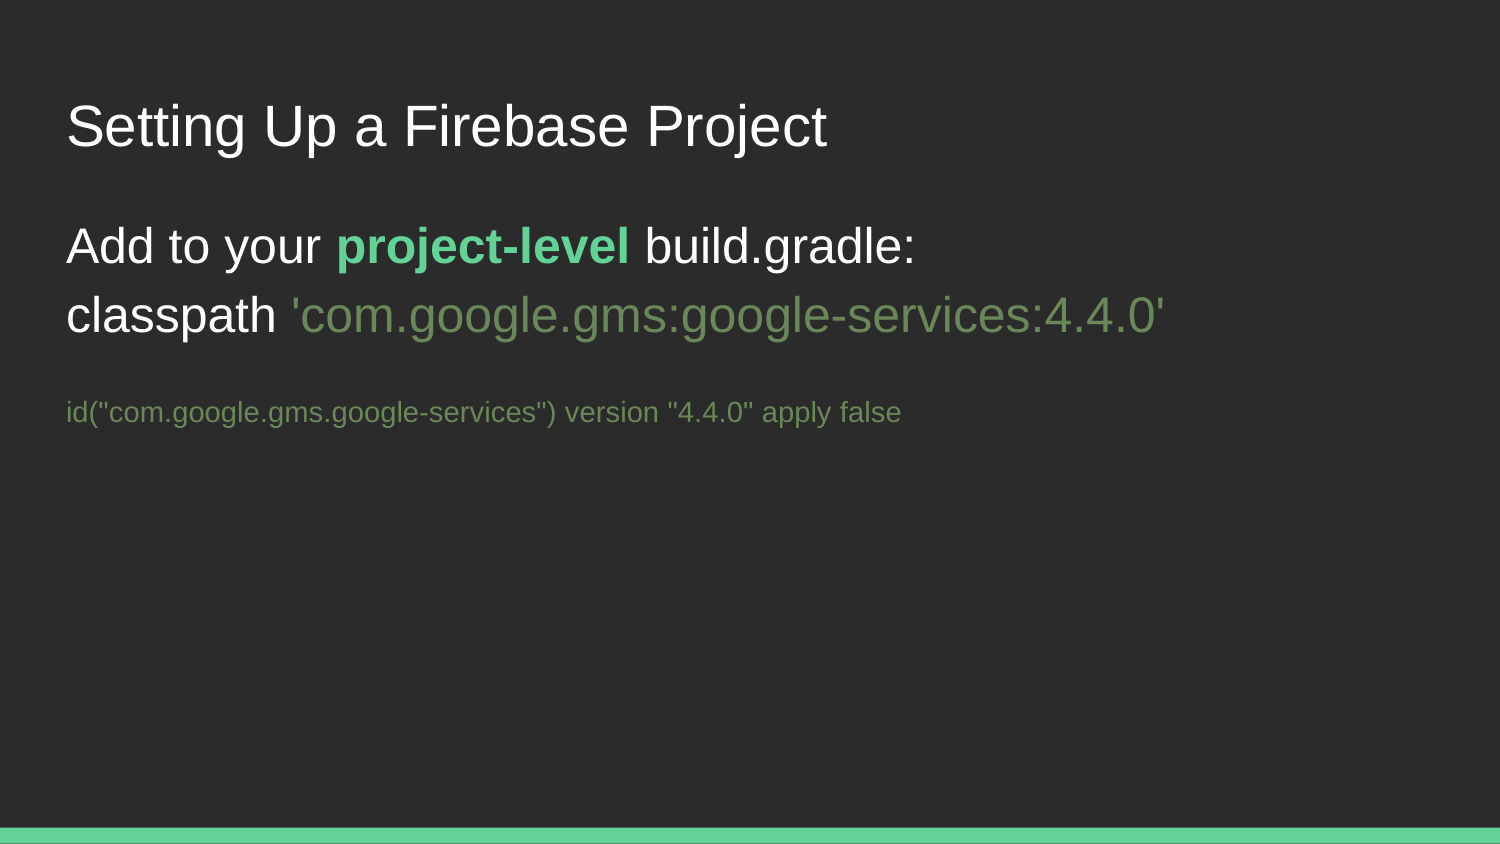

# Setting Up a Firebase Project

Add to your project-level build.gradle:
classpath 'com.google.gms:google-services:4.4.0'
id("com.google.gms.google-services") version "4.4.0" apply false